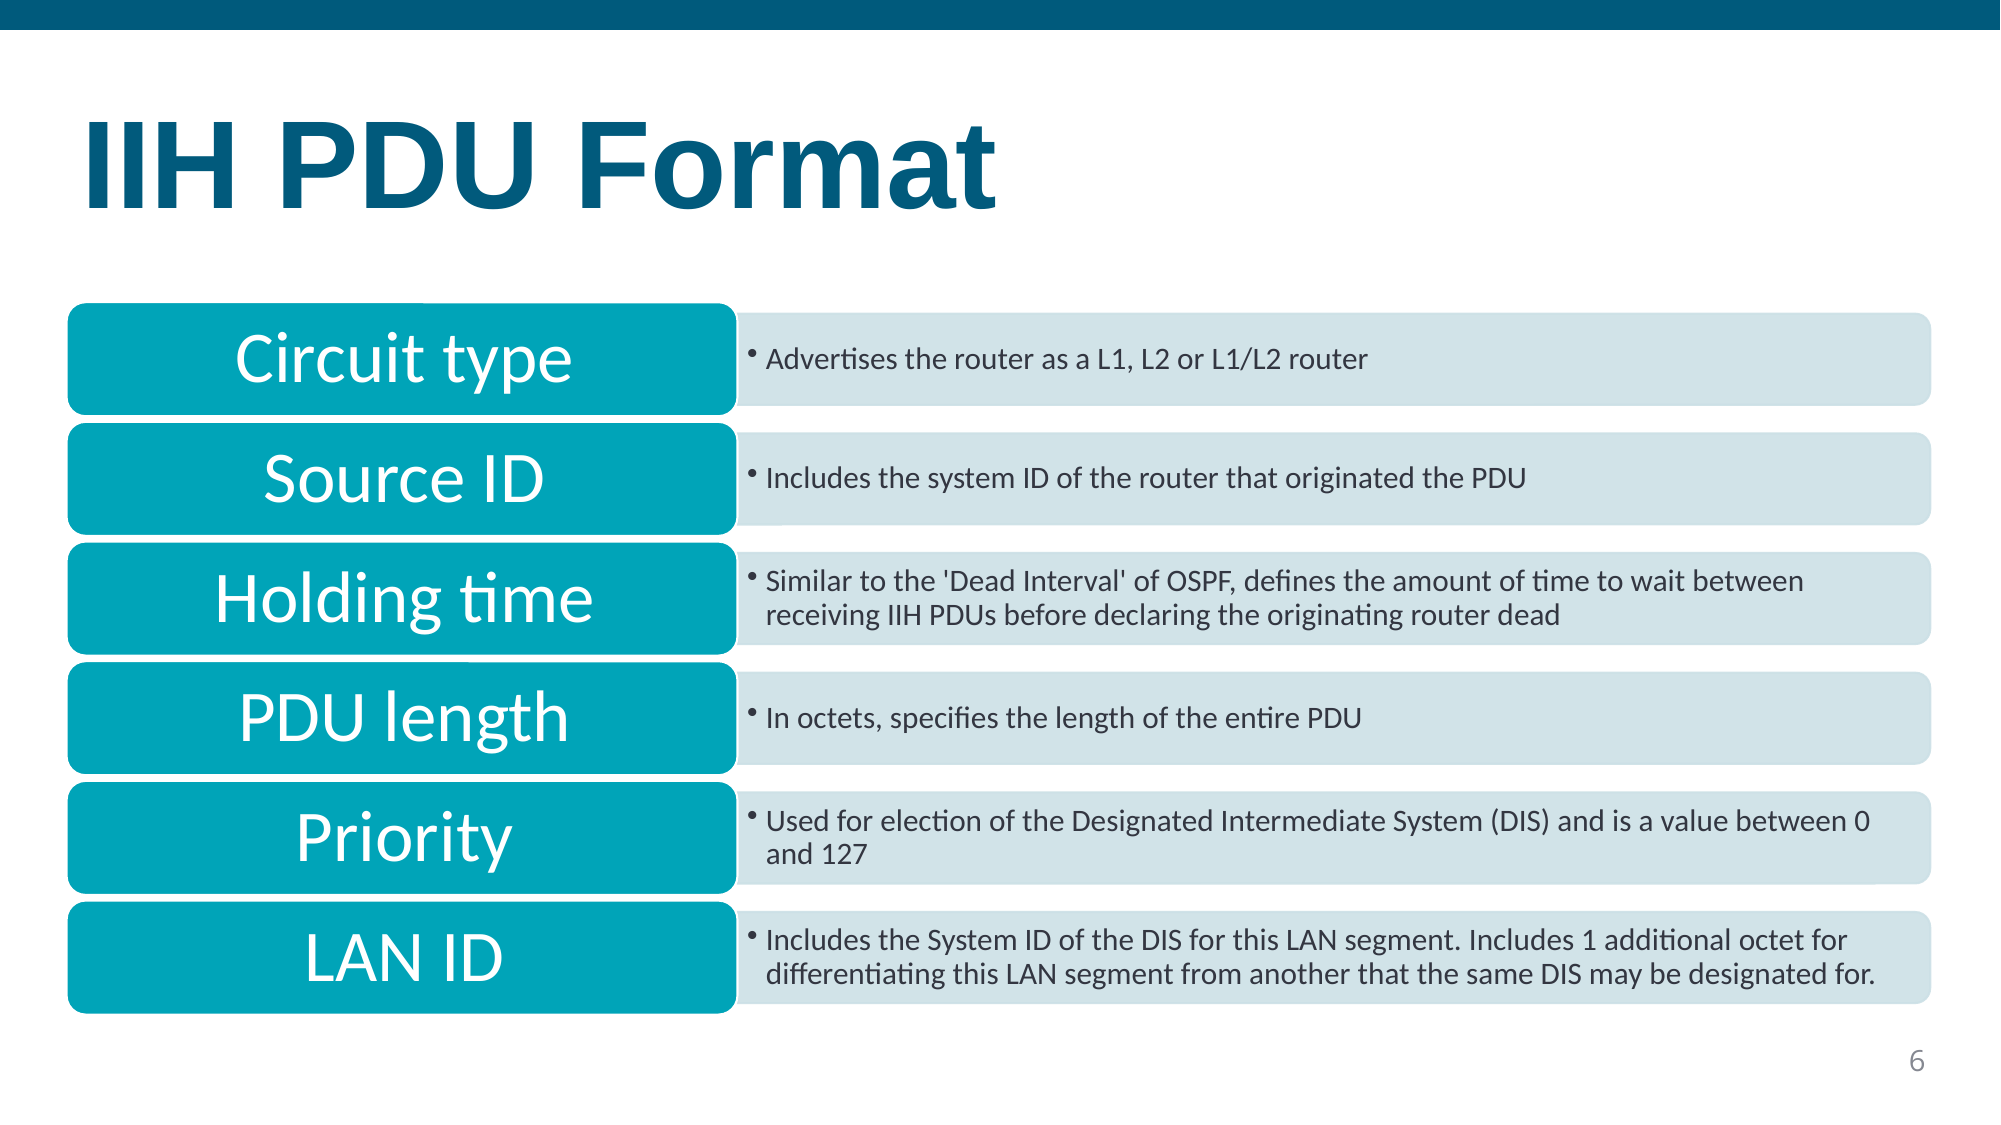

# IIH PDU Format
Advertises the router as a L1, L2 or L1/L2 router
Circuit type
Includes the system ID of the router that originated the PDU
Source ID
Similar to the 'Dead Interval' of OSPF, defines the amount of time to wait between receiving IIH PDUs before declaring the originating router dead
Holding time
In octets, specifies the length of the entire PDU
PDU length
Used for election of the Designated Intermediate System (DIS) and is a value between 0 and 127
Priority
Includes the System ID of the DIS for this LAN segment. Includes 1 additional octet for differentiating this LAN segment from another that the same DIS may be designated for.
LAN ID